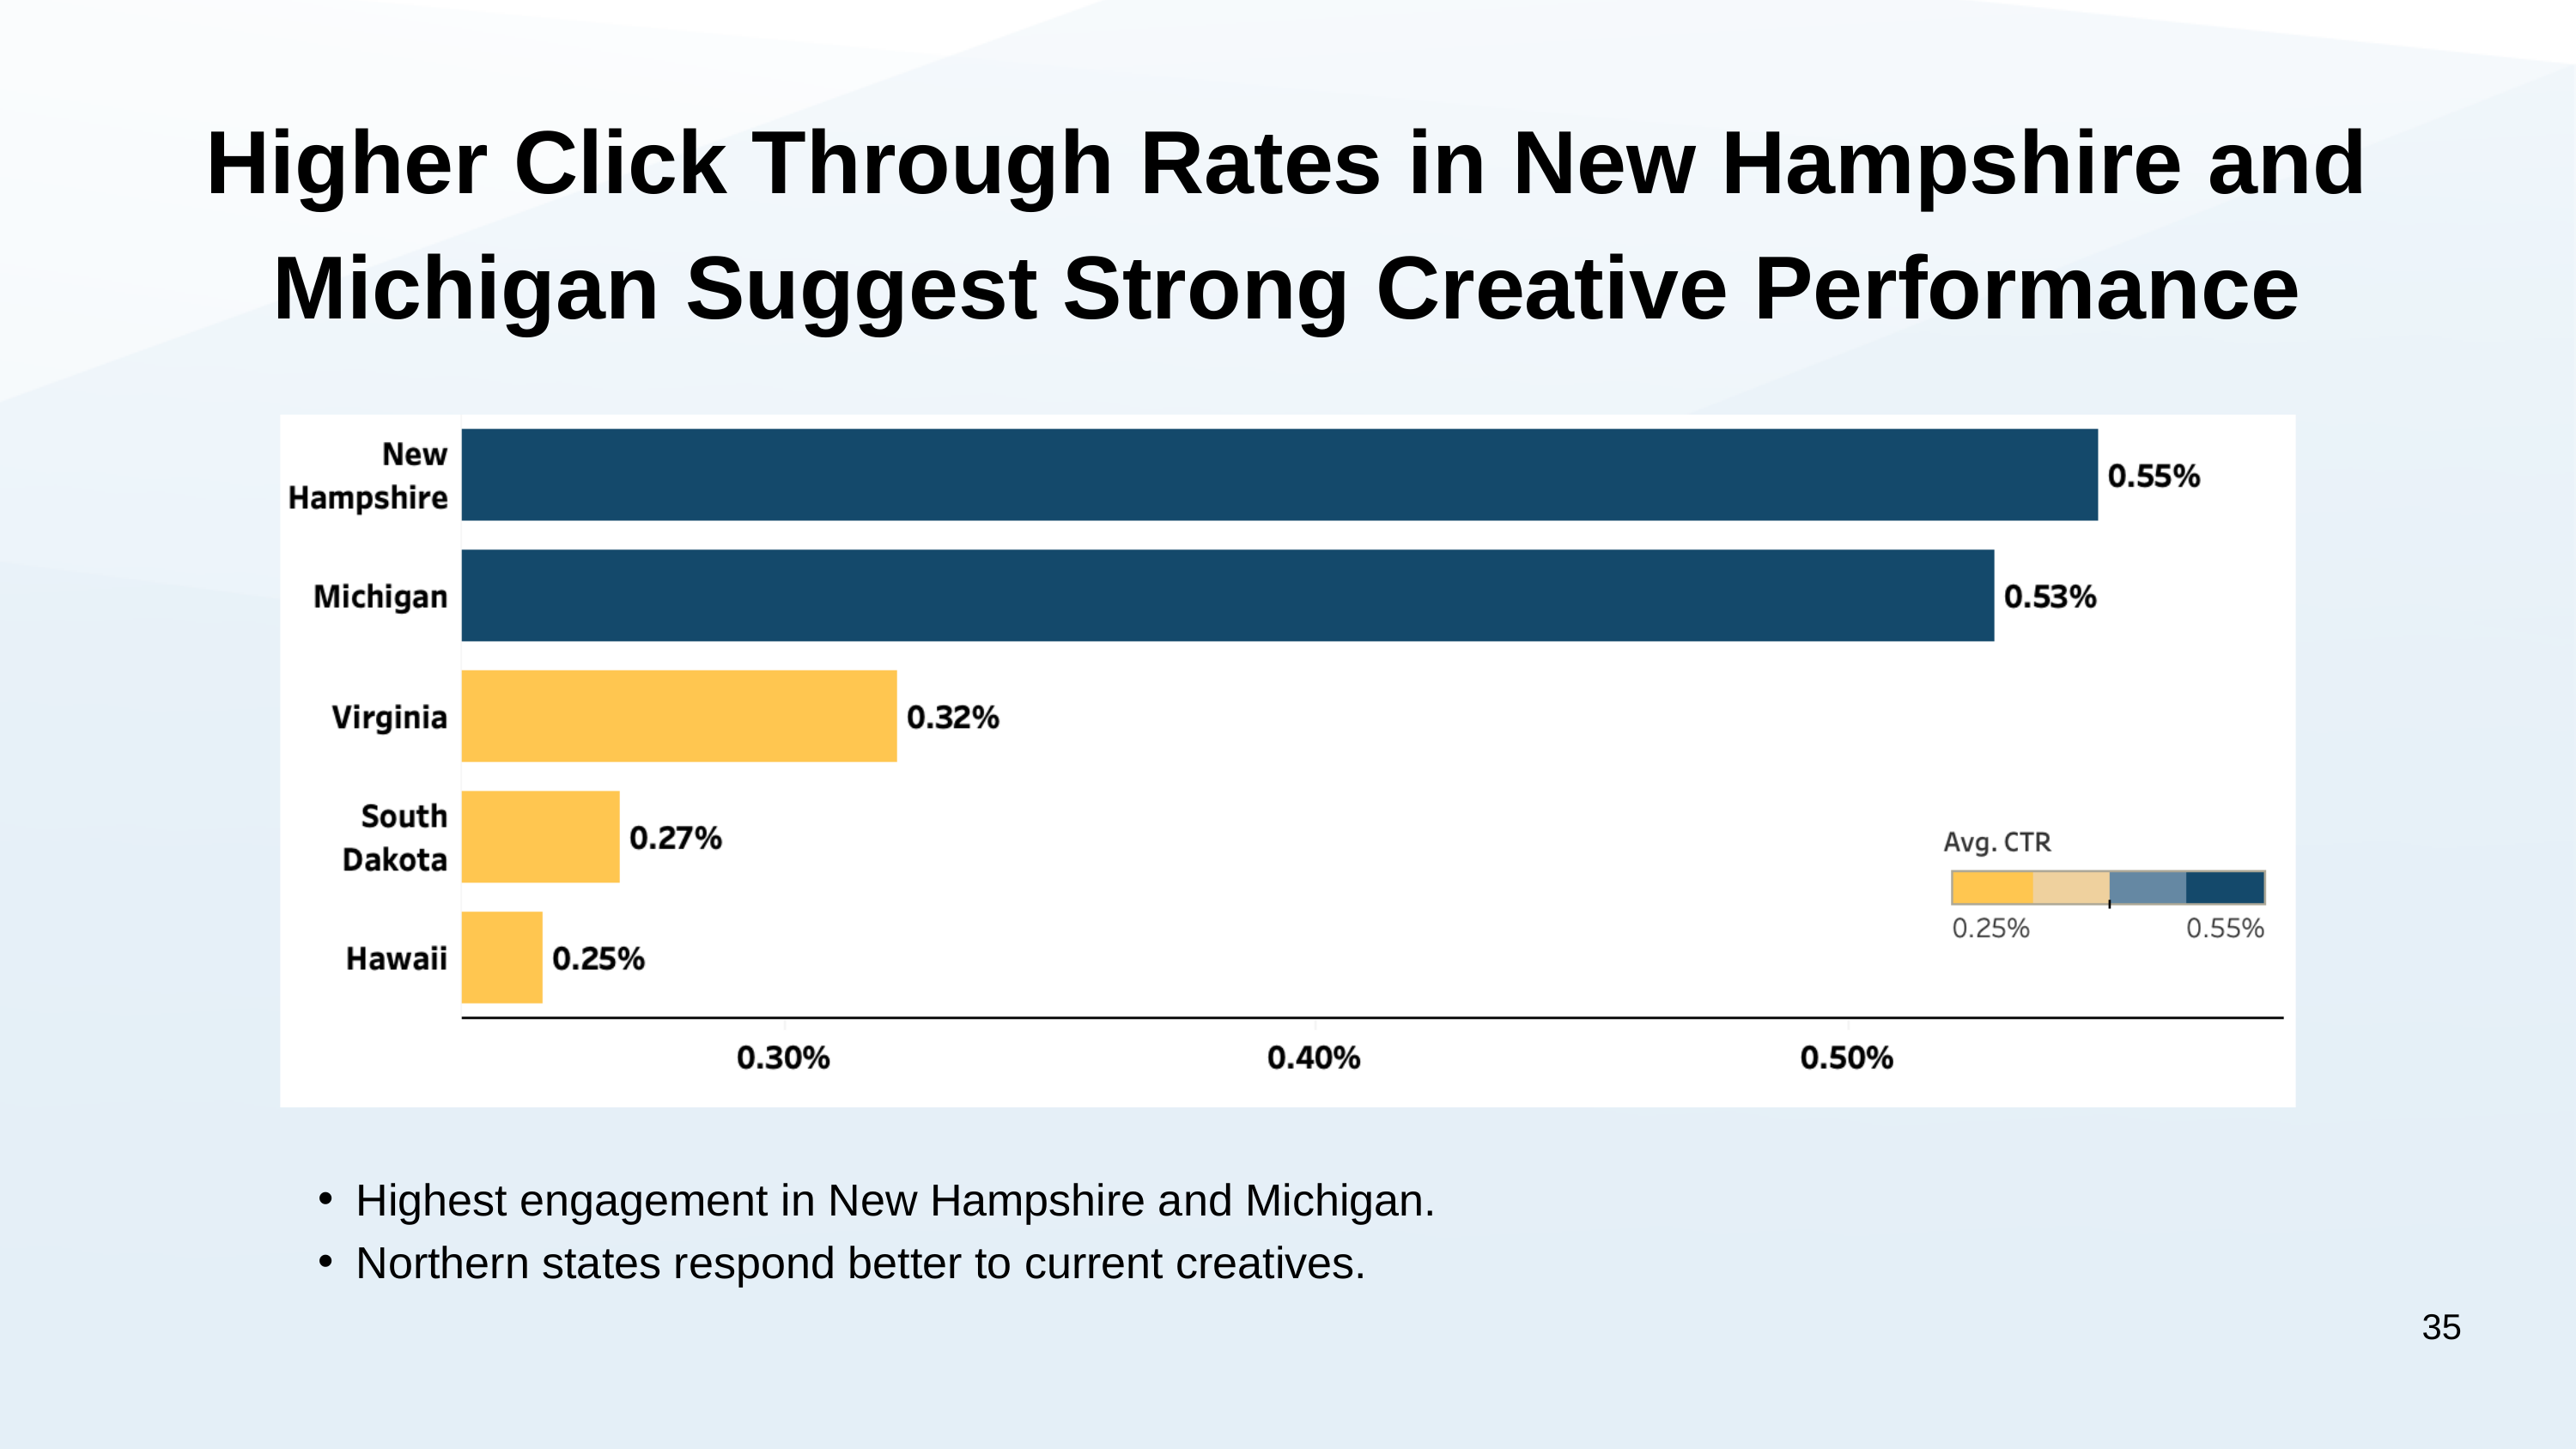

Higher Click Through Rates in New Hampshire and Michigan Suggest Strong Creative Performance

Highest engagement in New Hampshire and Michigan.
Northern states respond better to current creatives.

35